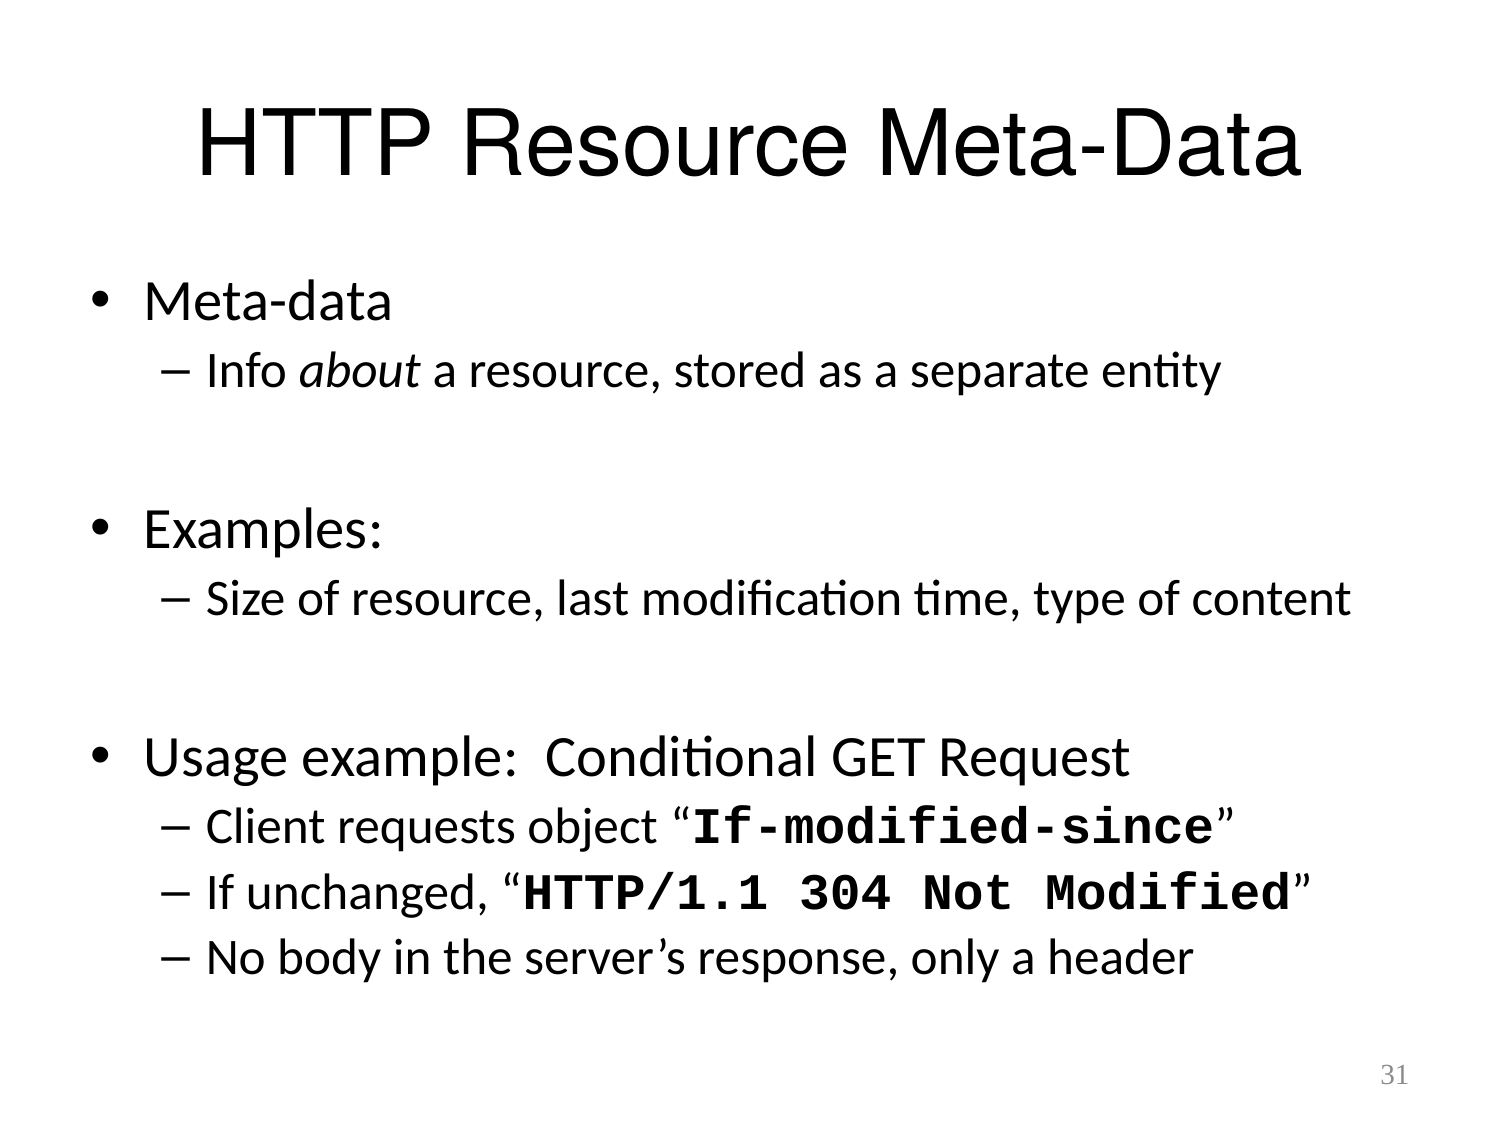

# HTTP Resource Meta-Data
Meta-data
Info about a resource, stored as a separate entity

Examples:
Size of resource, last modification time, type of content

Usage example:  Conditional GET Request
Client requests object “If-modified-since”
If unchanged, “HTTP/1.1 304 Not Modified”
No body in the server’s response, only a header
31